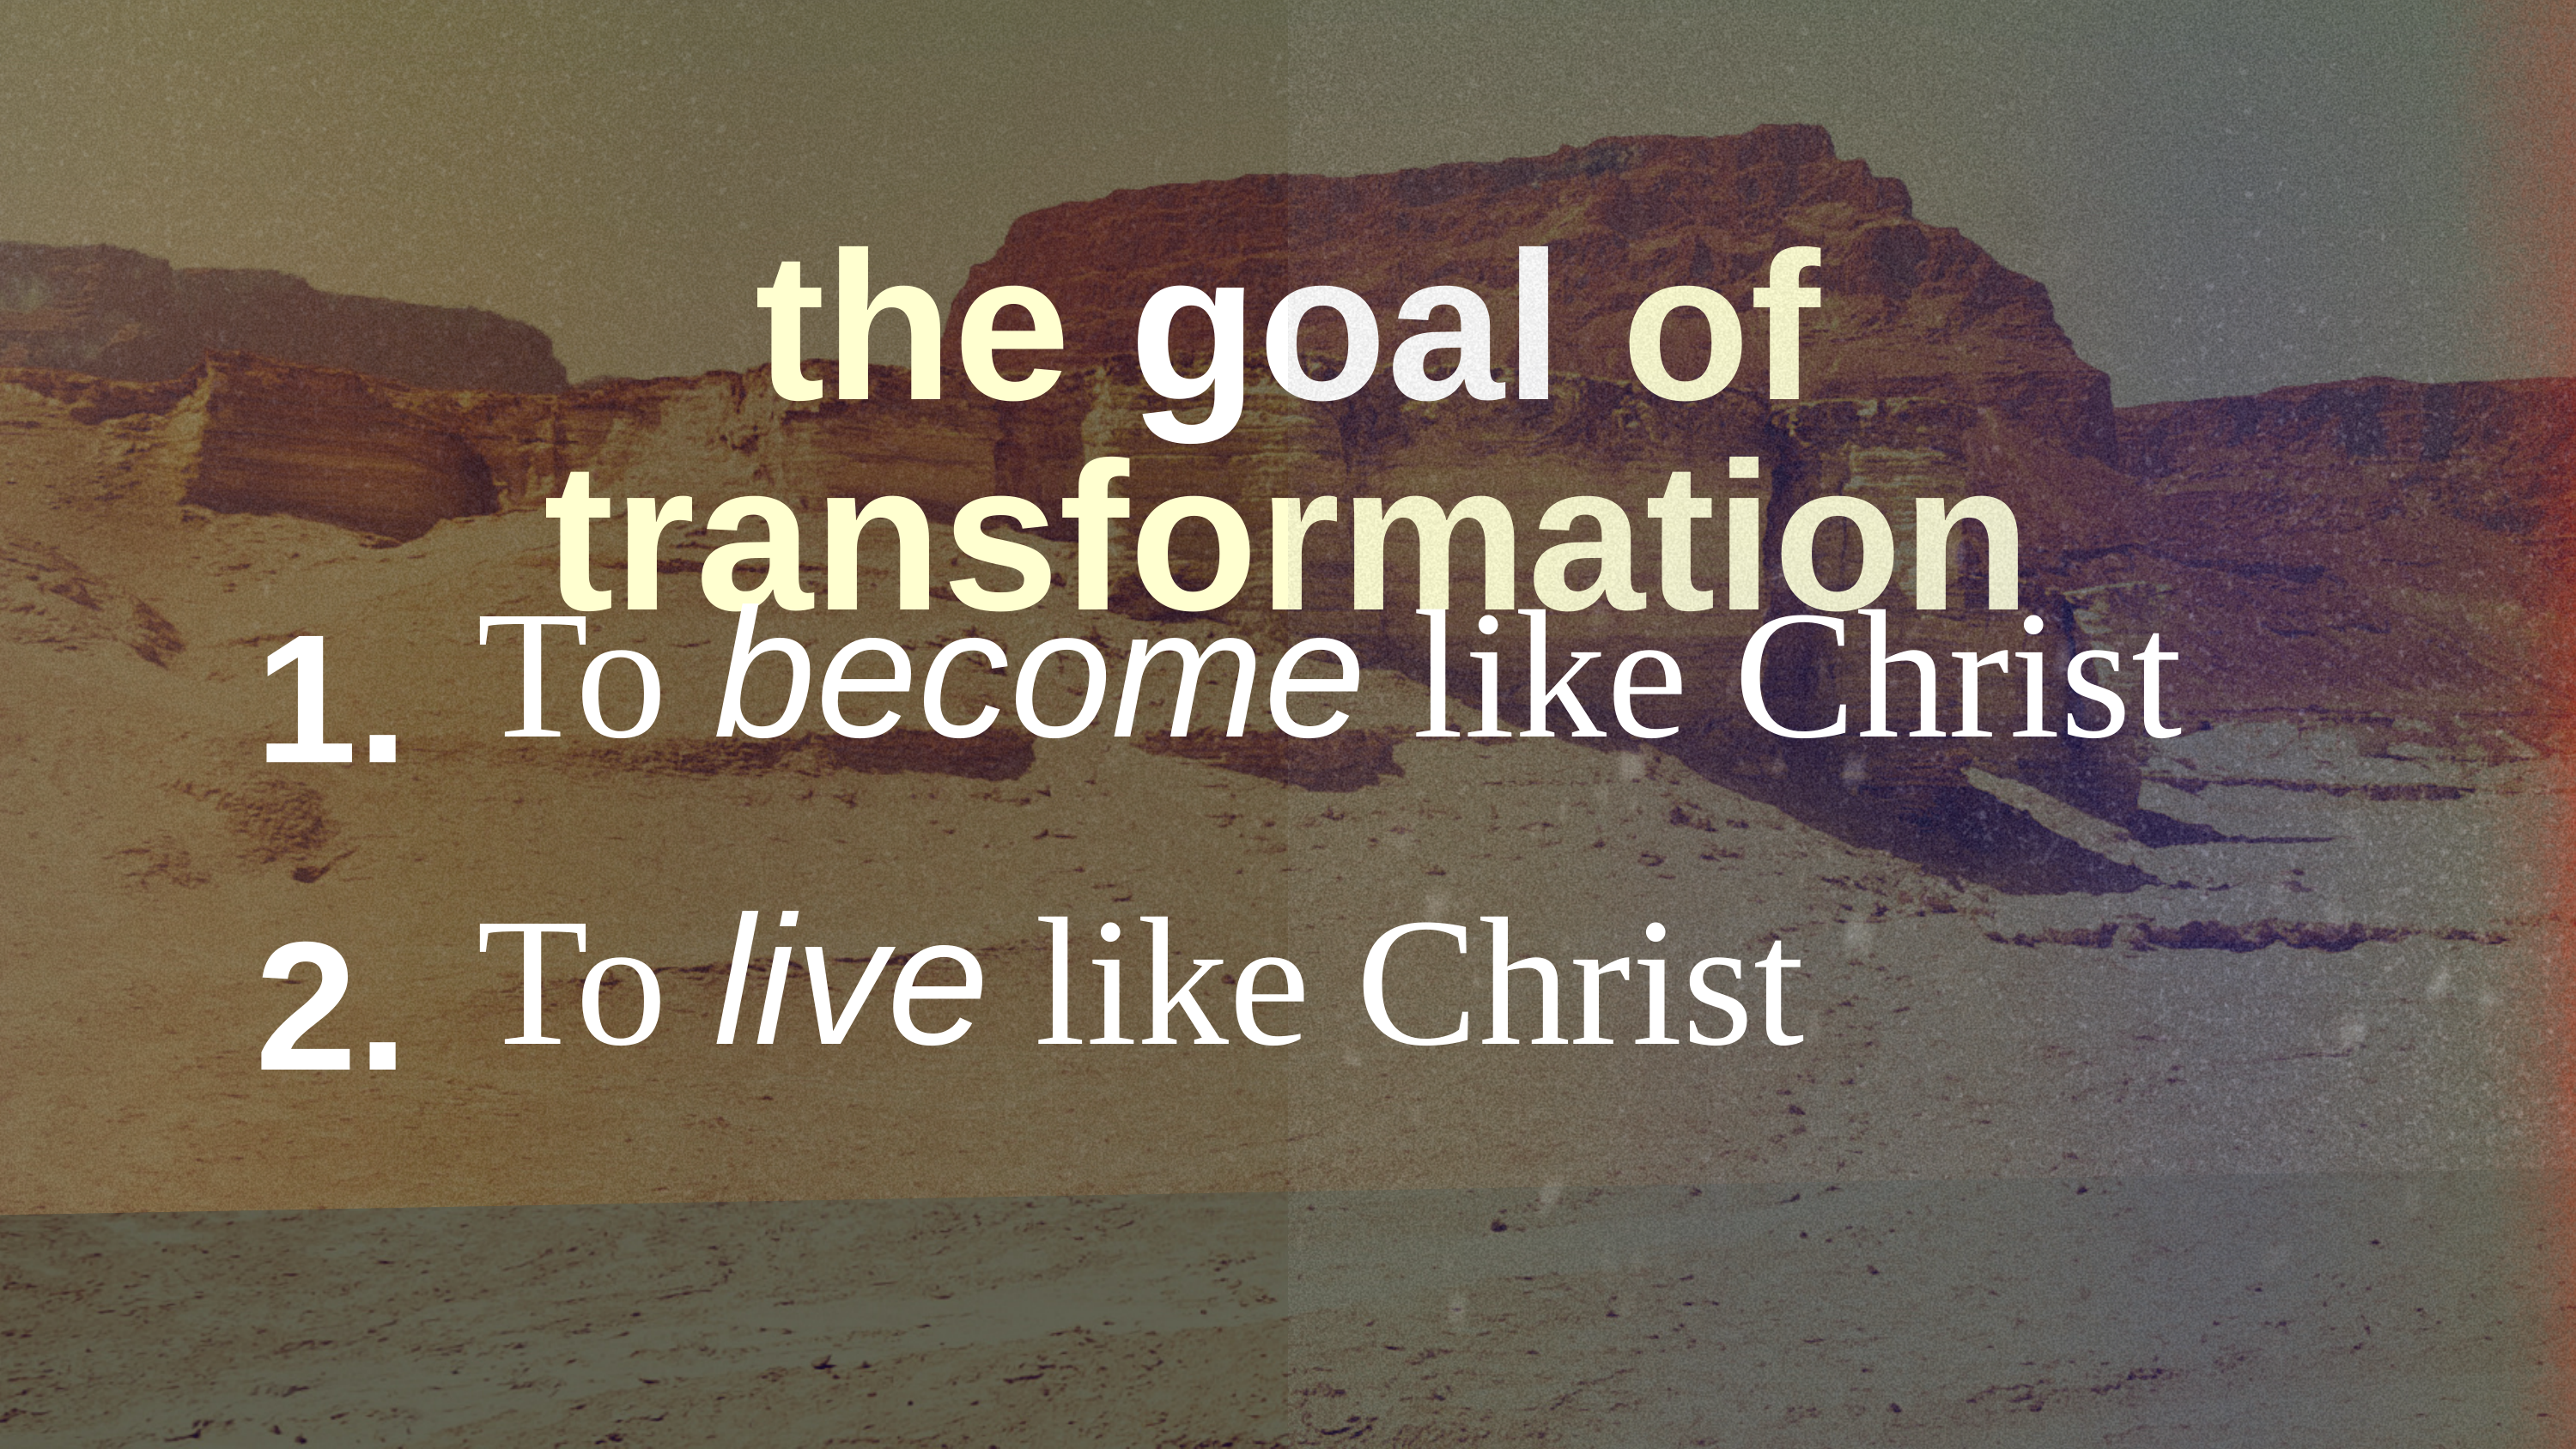

the goal of transformation
To become like Christ
1.
To live like Christ
2.